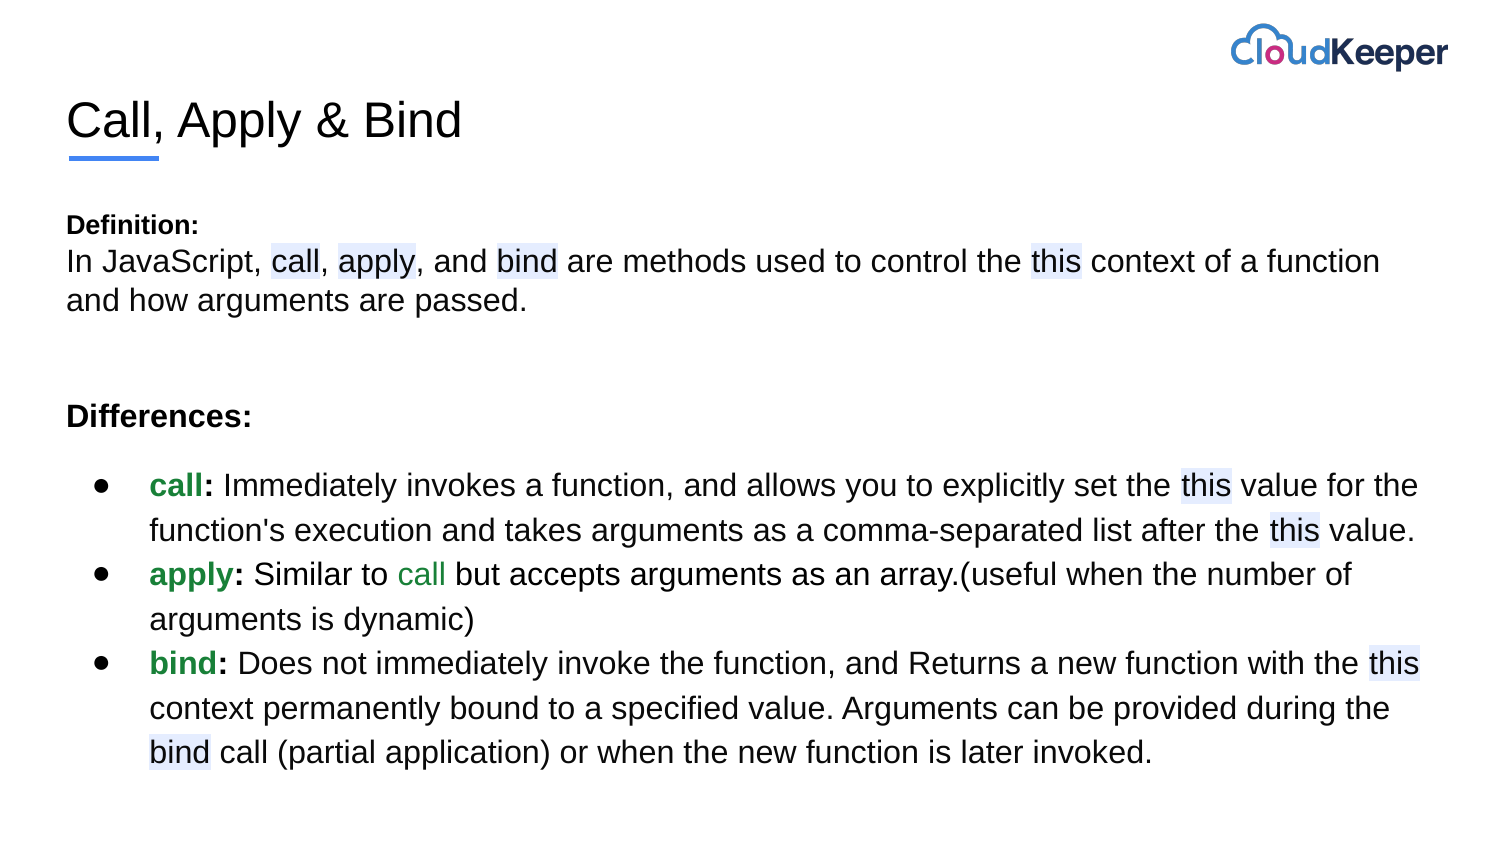

# Call, Apply & Bind

Definition:
In JavaScript, call, apply, and bind are methods used to control the this context of a function and how arguments are passed.

Differences:
call: Immediately invokes a function, and allows you to explicitly set the this value for the function's execution and takes arguments as a comma-separated list after the this value.
apply: Similar to call but accepts arguments as an array.(useful when the number of arguments is dynamic)
bind: Does not immediately invoke the function, and Returns a new function with the this context permanently bound to a specified value. Arguments can be provided during the bind call (partial application) or when the new function is later invoked.